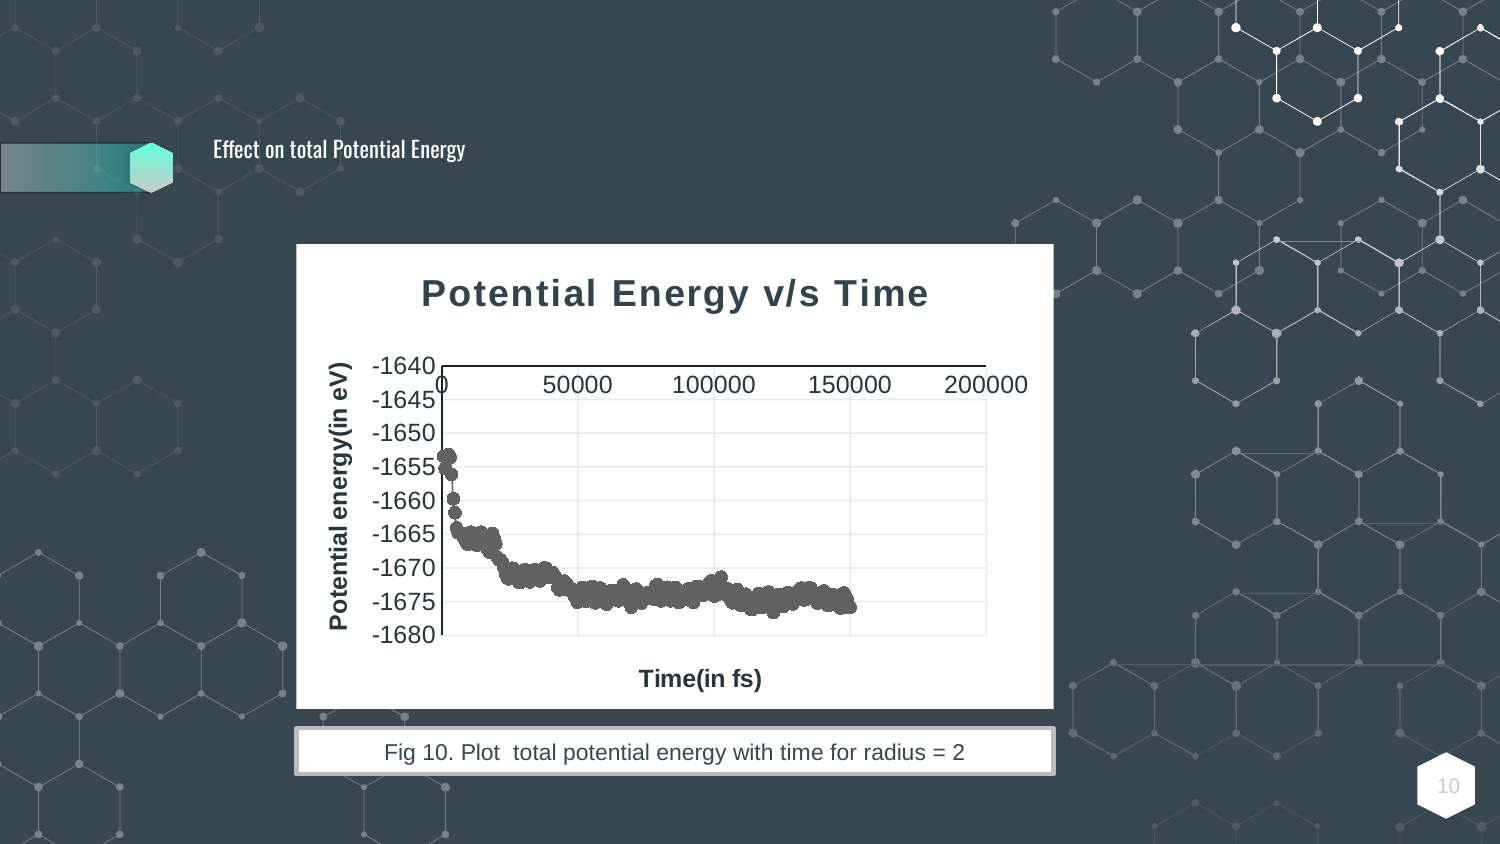

# Effect on total Potential Energy

### Chart: Potential Energy v/s Time

| Category |  |
|---|---|
Fig 10. Plot  total potential energy with time for radius = 2
10